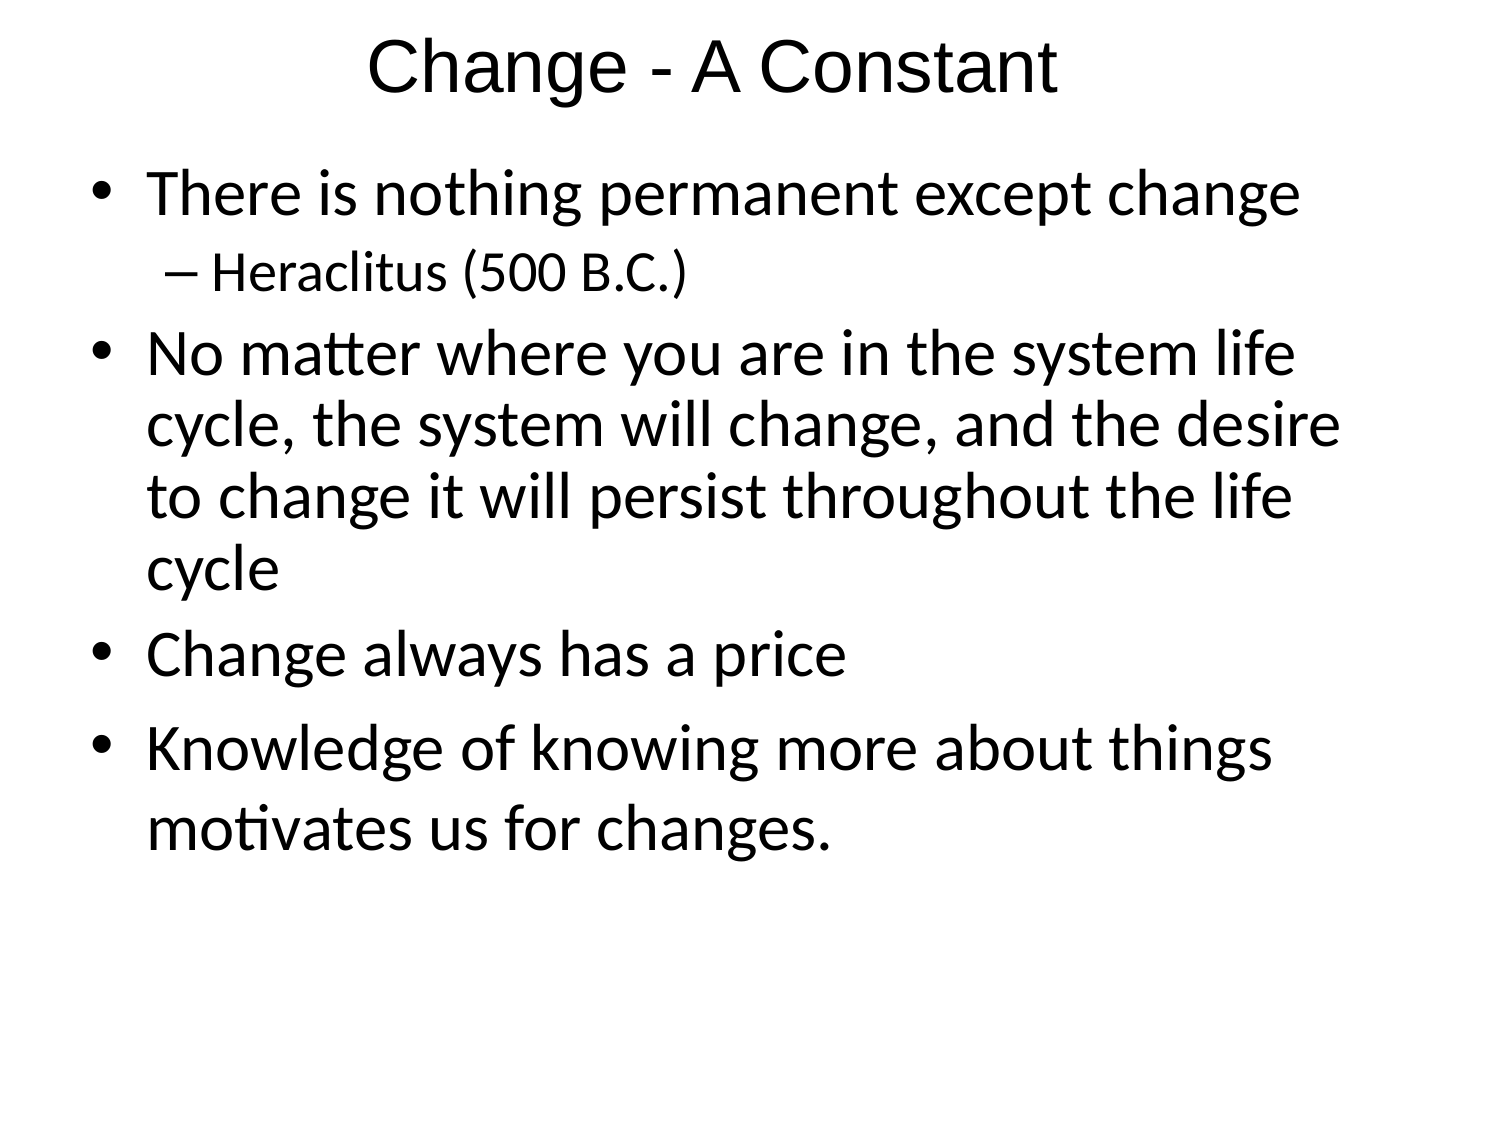

# Change - A Constant
There is nothing permanent except change
Heraclitus (500 B.C.)
No matter where you are in the system life cycle, the system will change, and the desire to change it will persist throughout the life cycle
Change always has a price
Knowledge of knowing more about things motivates us for changes.